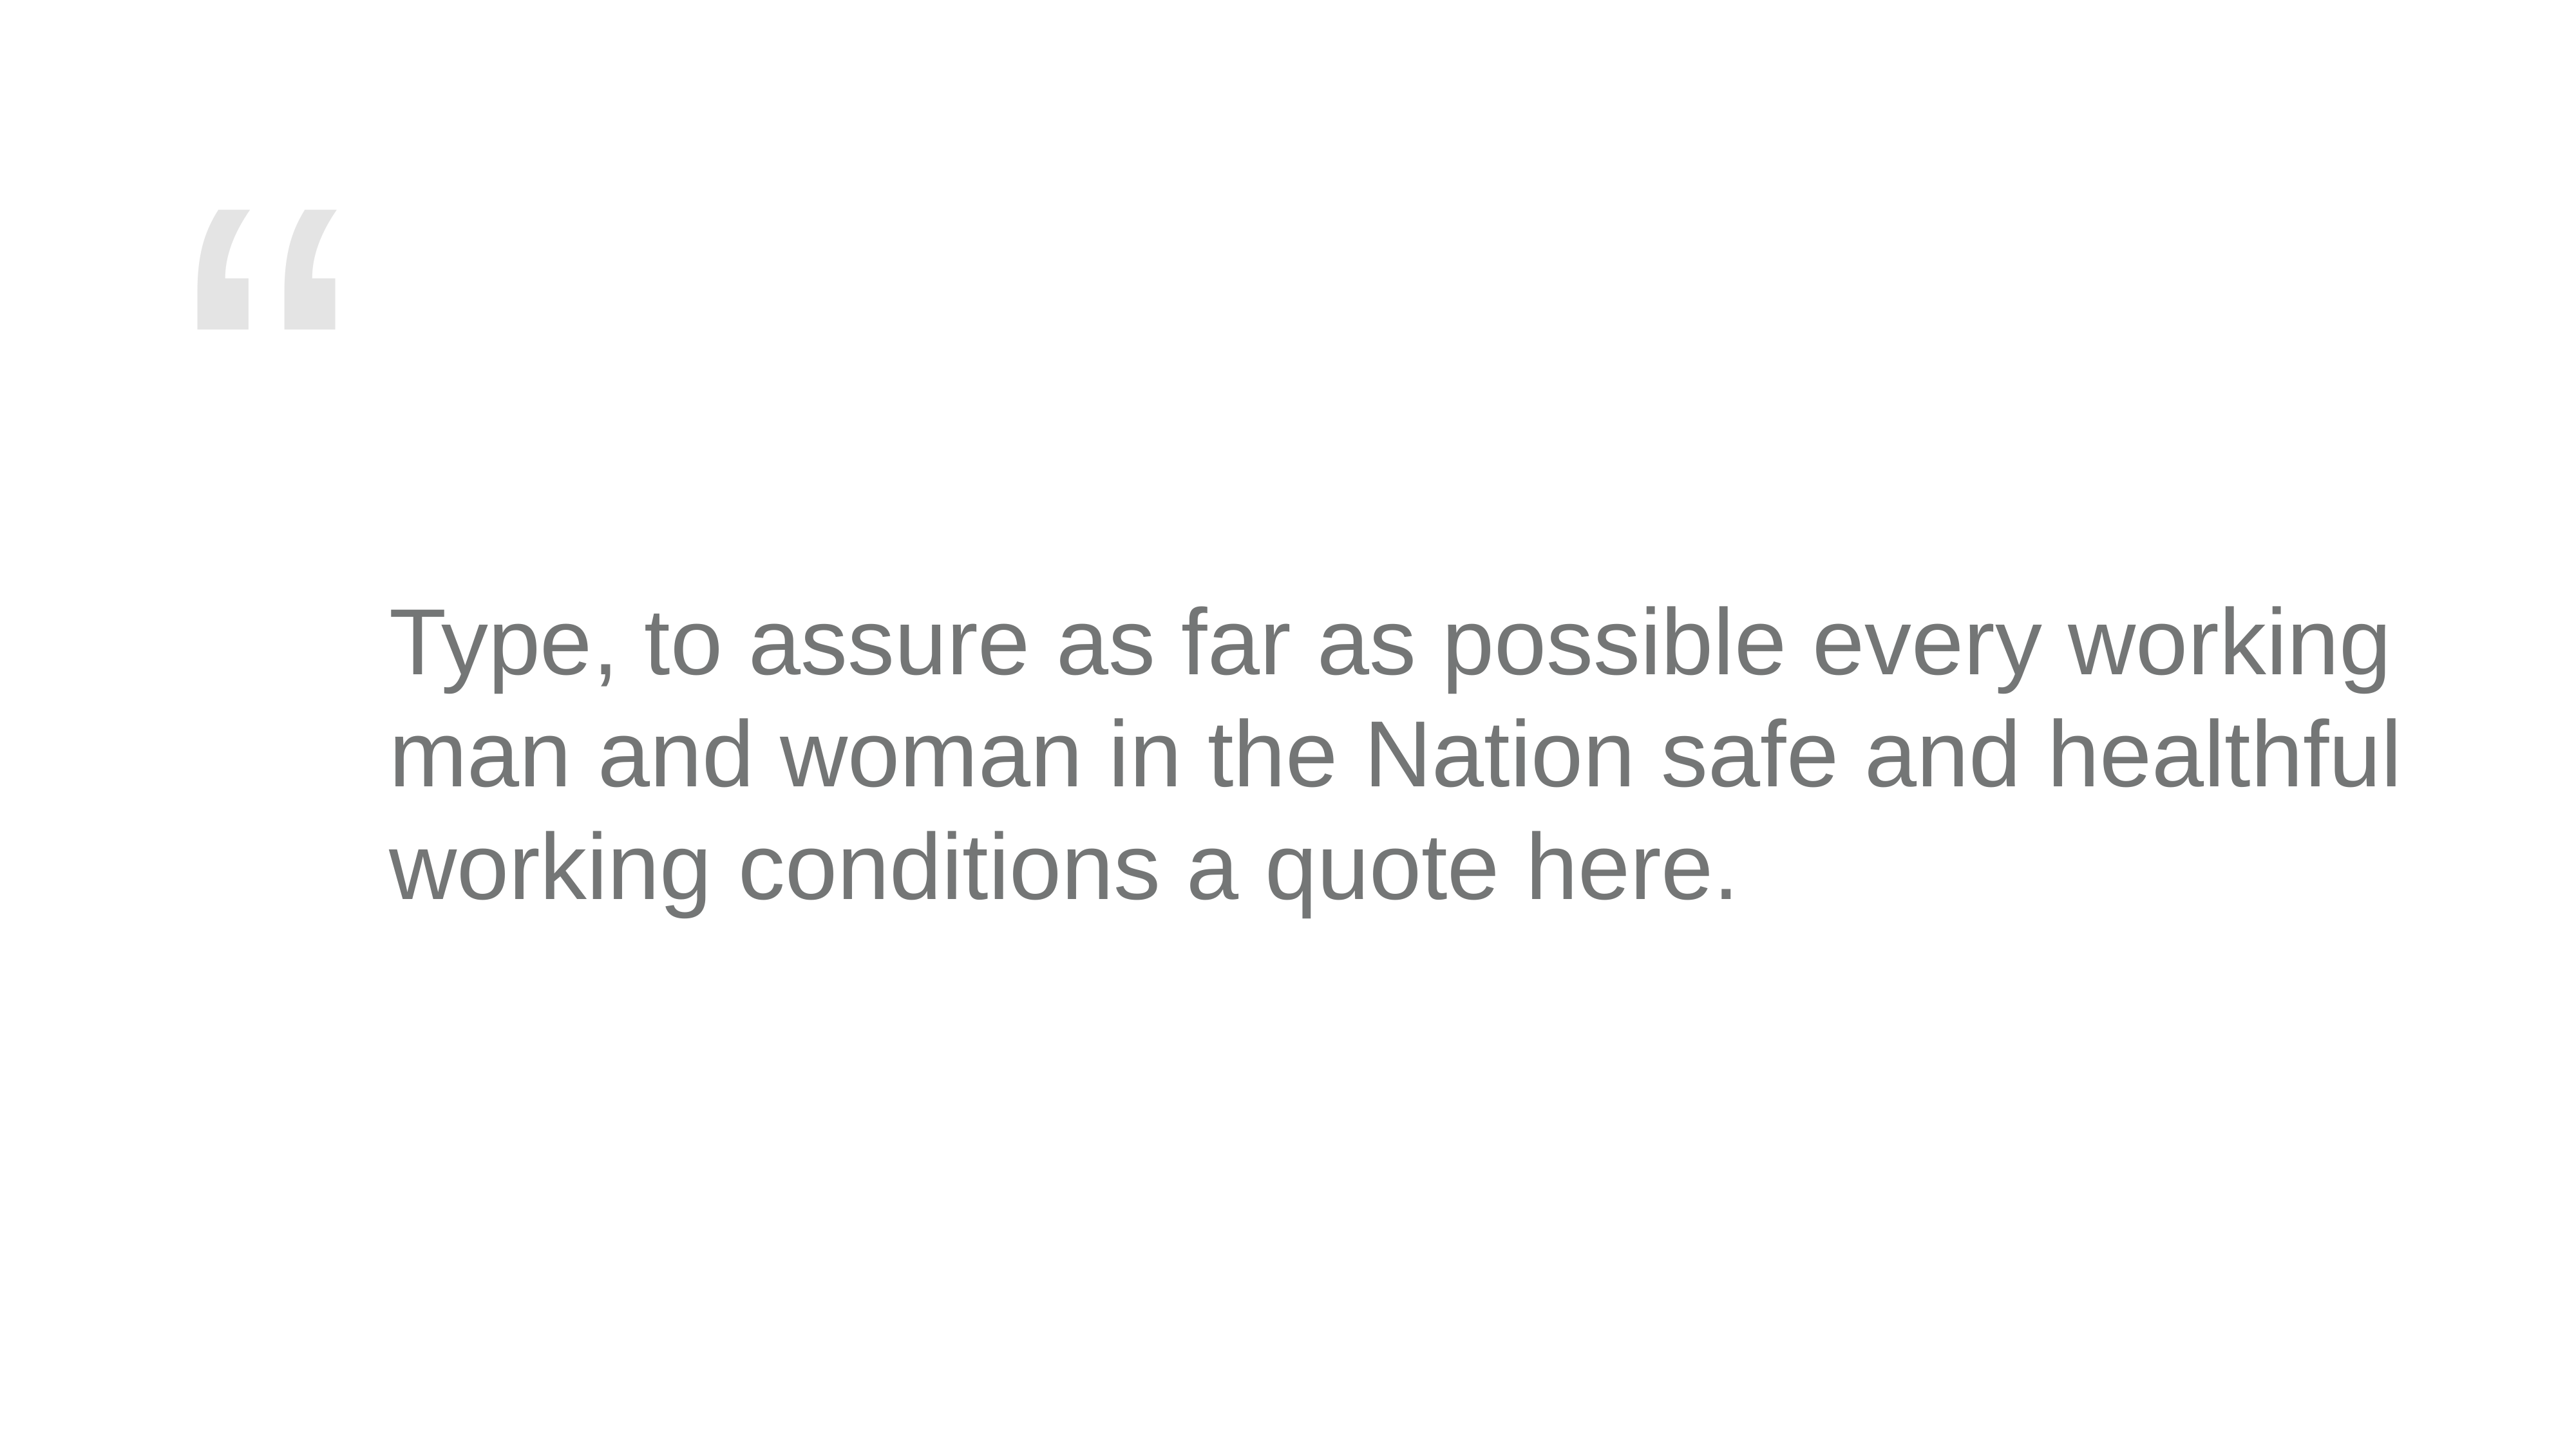

Type, to assure as far as possible every working man and woman in the Nation safe and healthful working conditions a quote here.